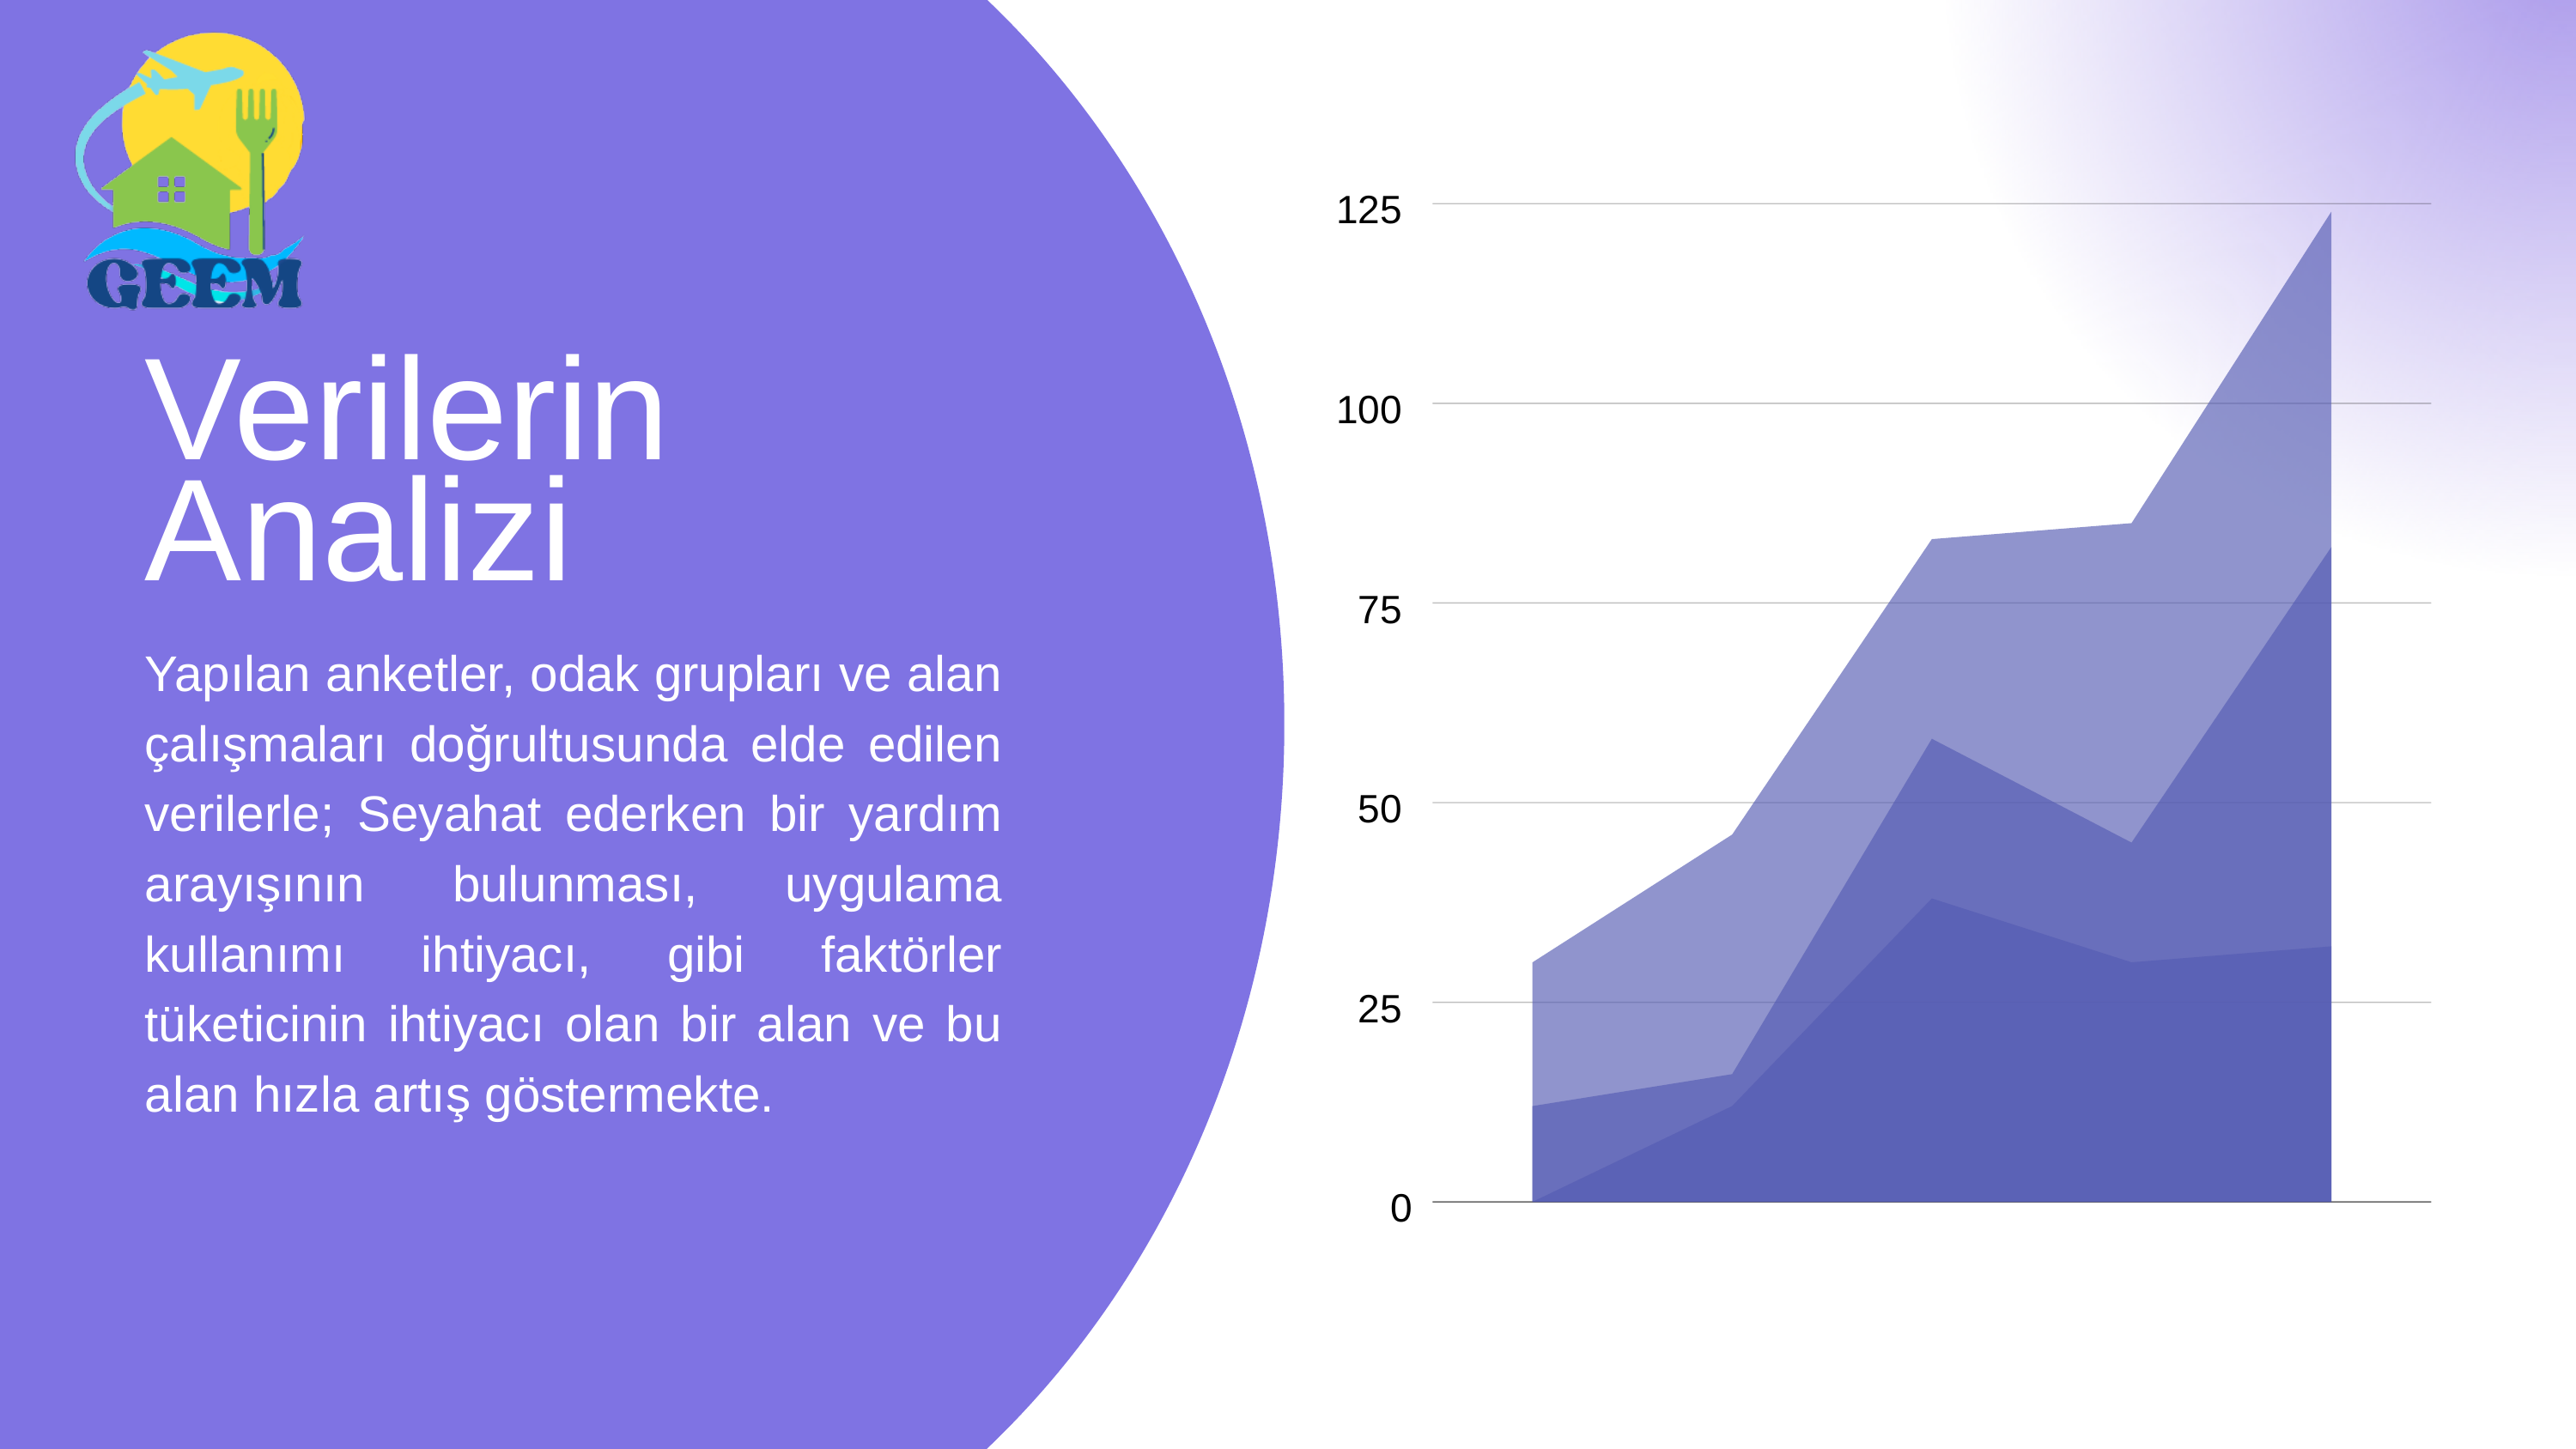

125

100
75
50
25
0
Verilerin Analizi
Yapılan anketler, odak grupları ve alan çalışmaları doğrultusunda elde edilen verilerle; Seyahat ederken bir yardım arayışının bulunması, uygulama kullanımı ihtiyacı, gibi faktörler tüketicinin ihtiyacı olan bir alan ve bu alan hızla artış göstermekte.